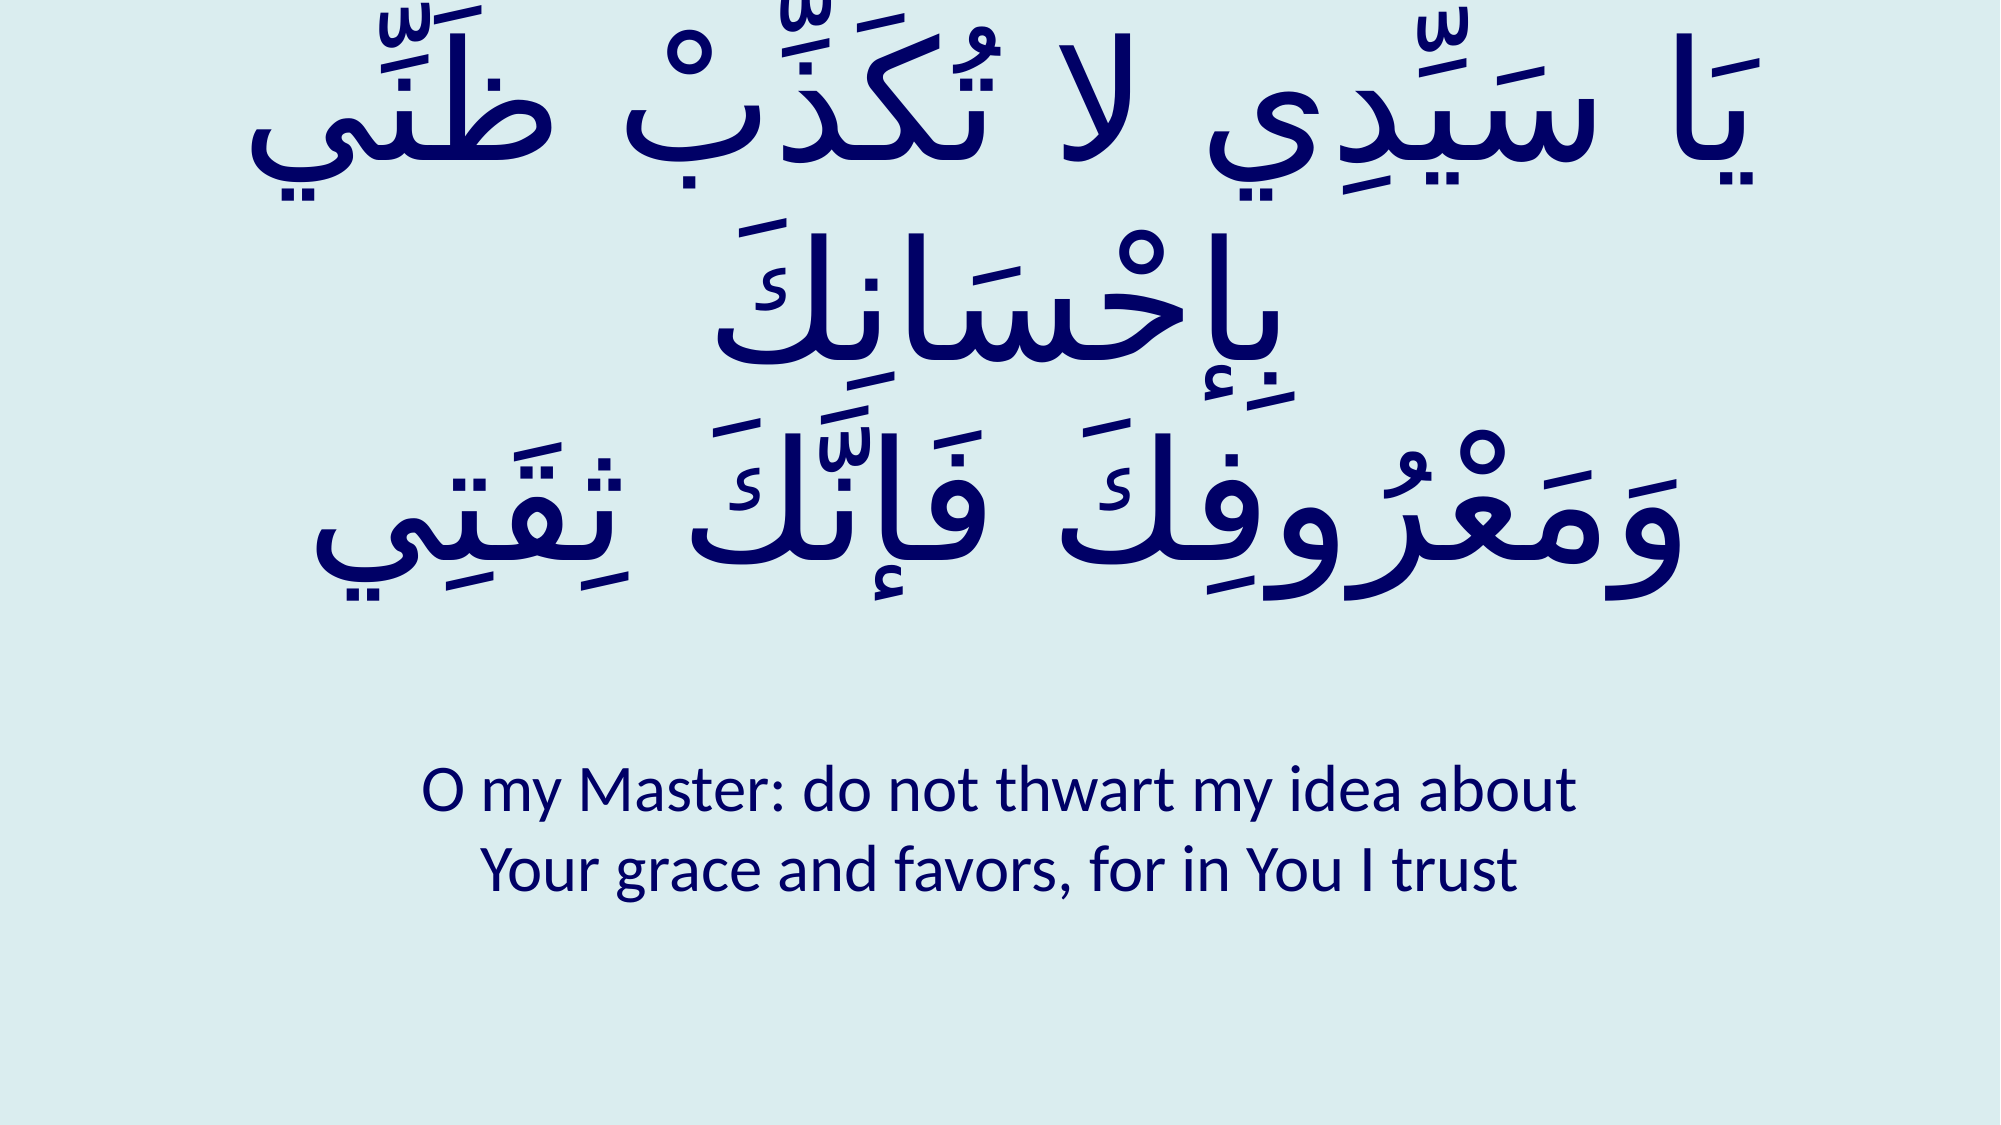

# يَا سَيِّدِي لا تُكَذِّبْ ظَنِّي بِإحْسَانِكَ وَمَعْرُوفِكَ فَإنَّكَ ثِقَتِي
O my Master: do not thwart my idea about Your grace and favors, for in You I trust